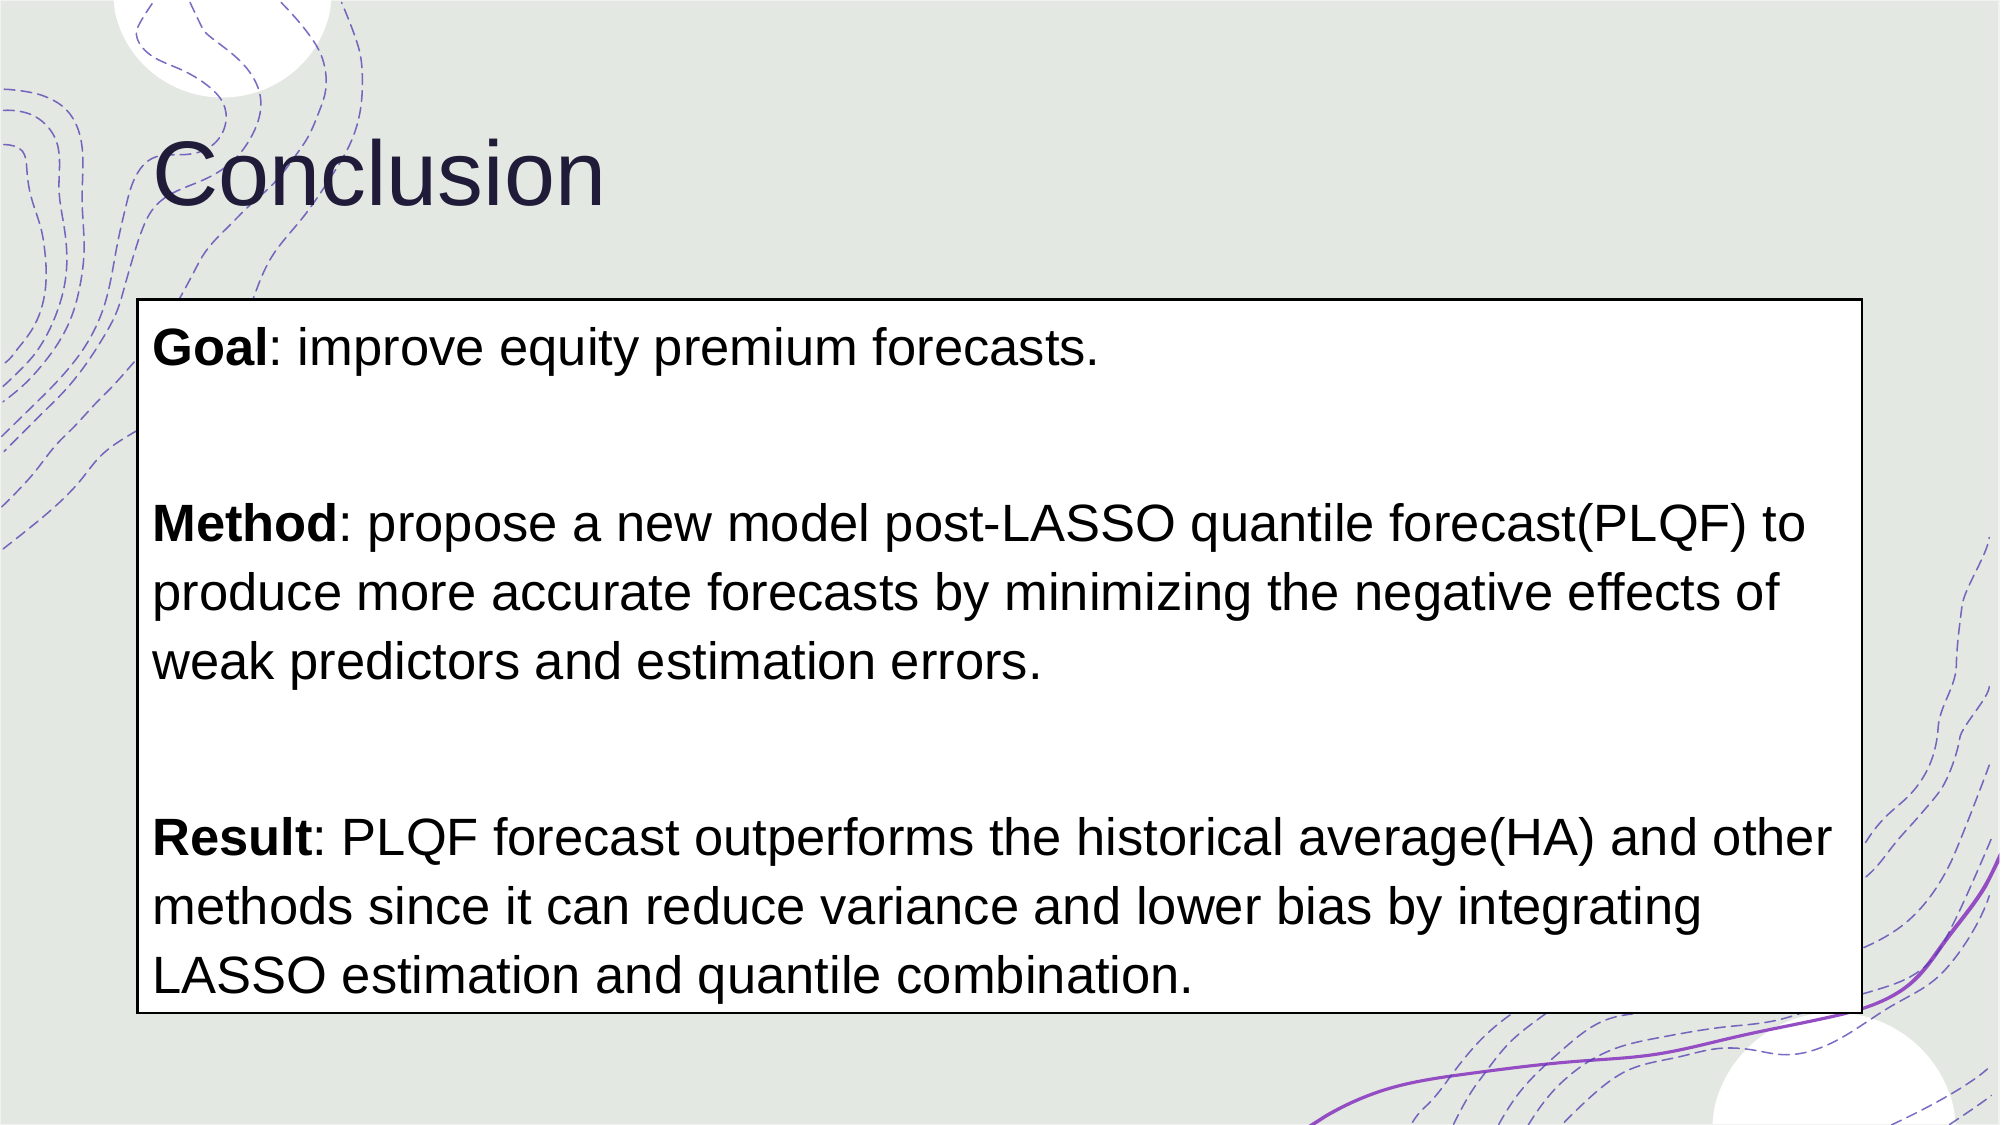

# Conclusion
Goal: improve equity premium forecasts.

Method: propose a new model post-LASSO quantile forecast(PLQF) to produce more accurate forecasts by minimizing the negative effects of weak predictors and estimation errors.

Result: PLQF forecast outperforms the historical average(HA) and other methods since it can reduce variance and lower bias by integrating LASSO estimation and quantile combination.